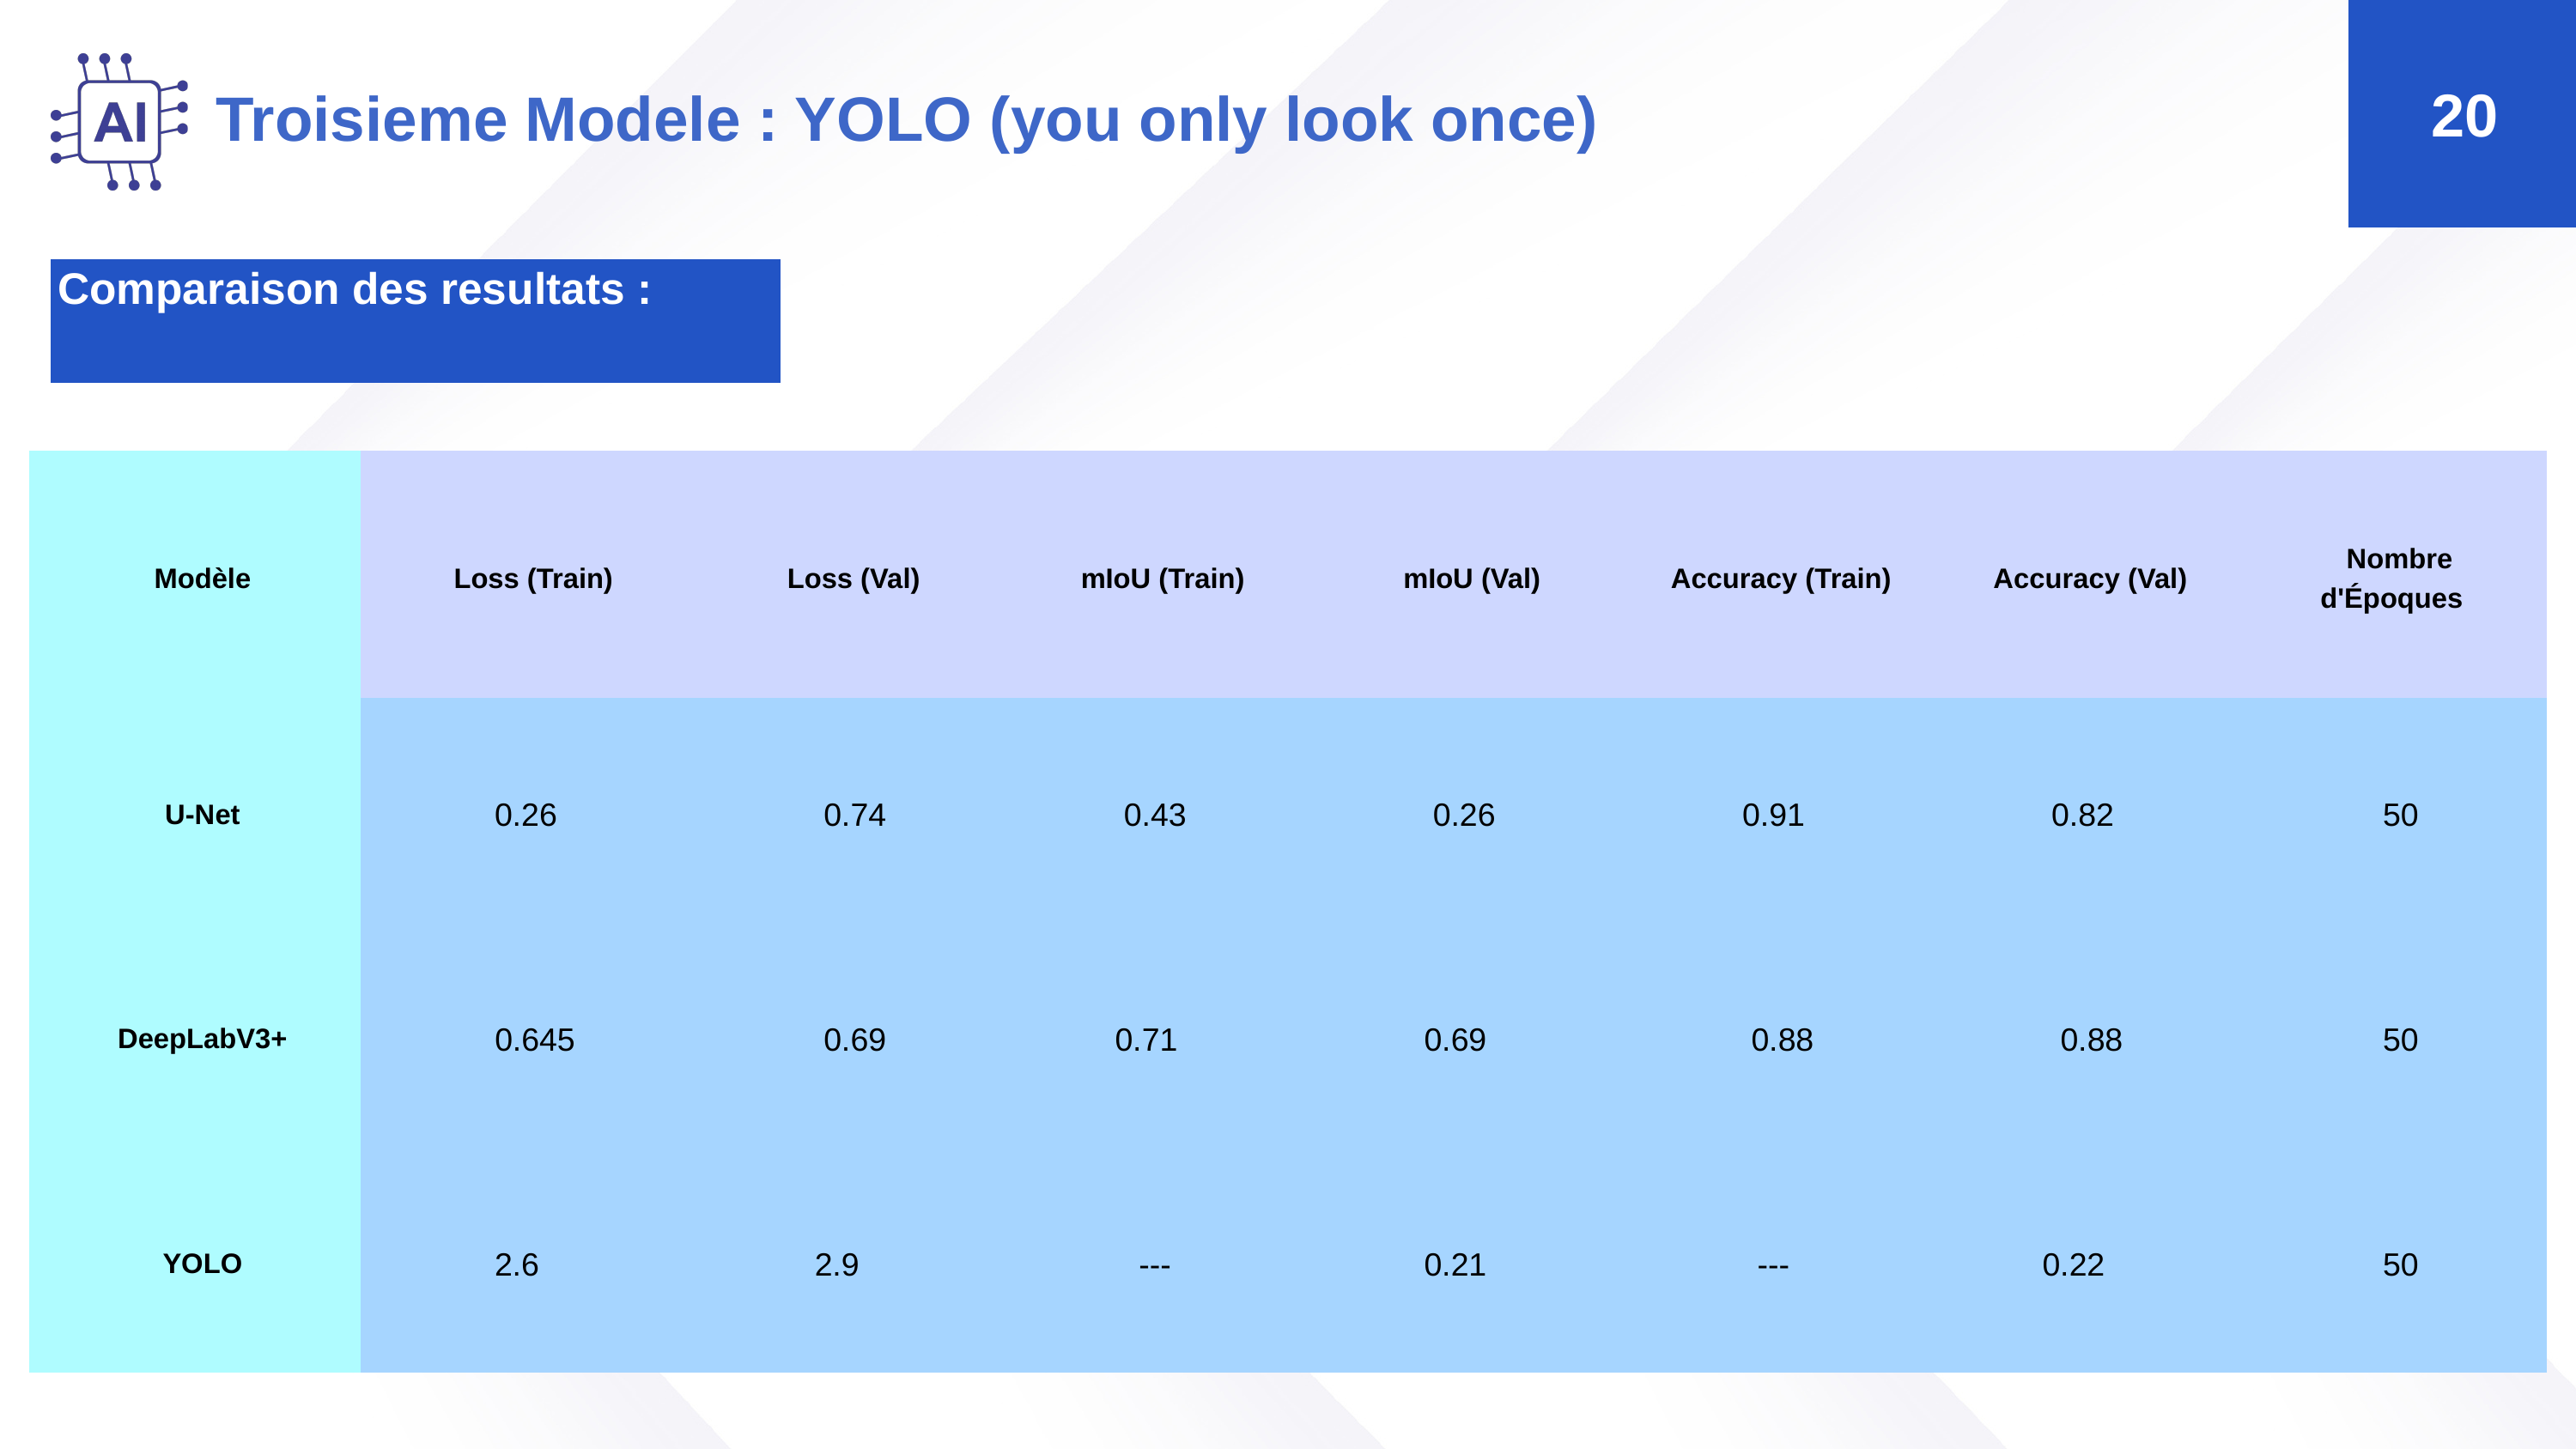

20
Troisieme Modele : YOLO (you only look once)

Comparaison des resultats :
| Modèle | Loss (Train) | Loss (Val) | mIoU (Train) | mIoU (Val) | Accuracy (Train) | Accuracy (Val) | Nombre d'Époques |
| --- | --- | --- | --- | --- | --- | --- | --- |
| U-Net | 0.26 | 0.74 | 0.43 | 0.26 | 0.91 | 0.82 | 50 |
| DeepLabV3+ | 0.645 | 0.69 | 0.71 | 0.69 | 0.88 | 0.88 | 50 |
| YOLO | 2.6 | 2.9 | --- | 0.21 | --- | 0.22 | 50 |